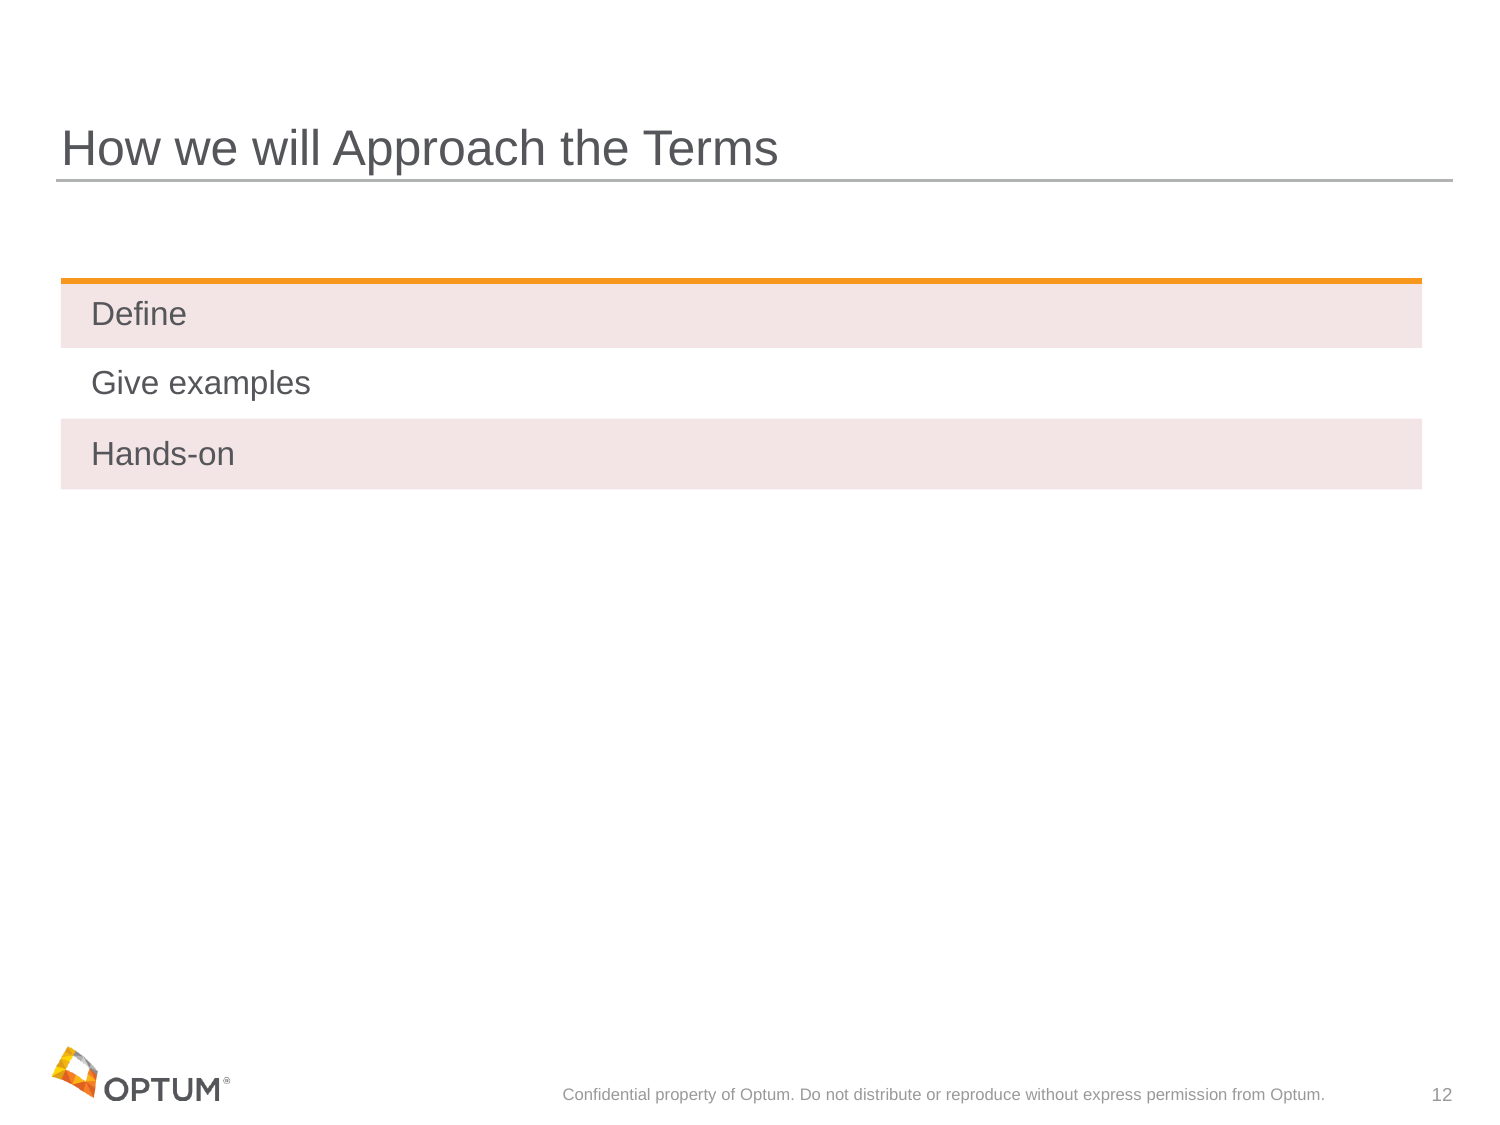

# How we will Approach the Terms
|  |
| --- |
| Define |
| Give examples |
| Hands-on |
Confidential property of Optum. Do not distribute or reproduce without express permission from Optum.
12